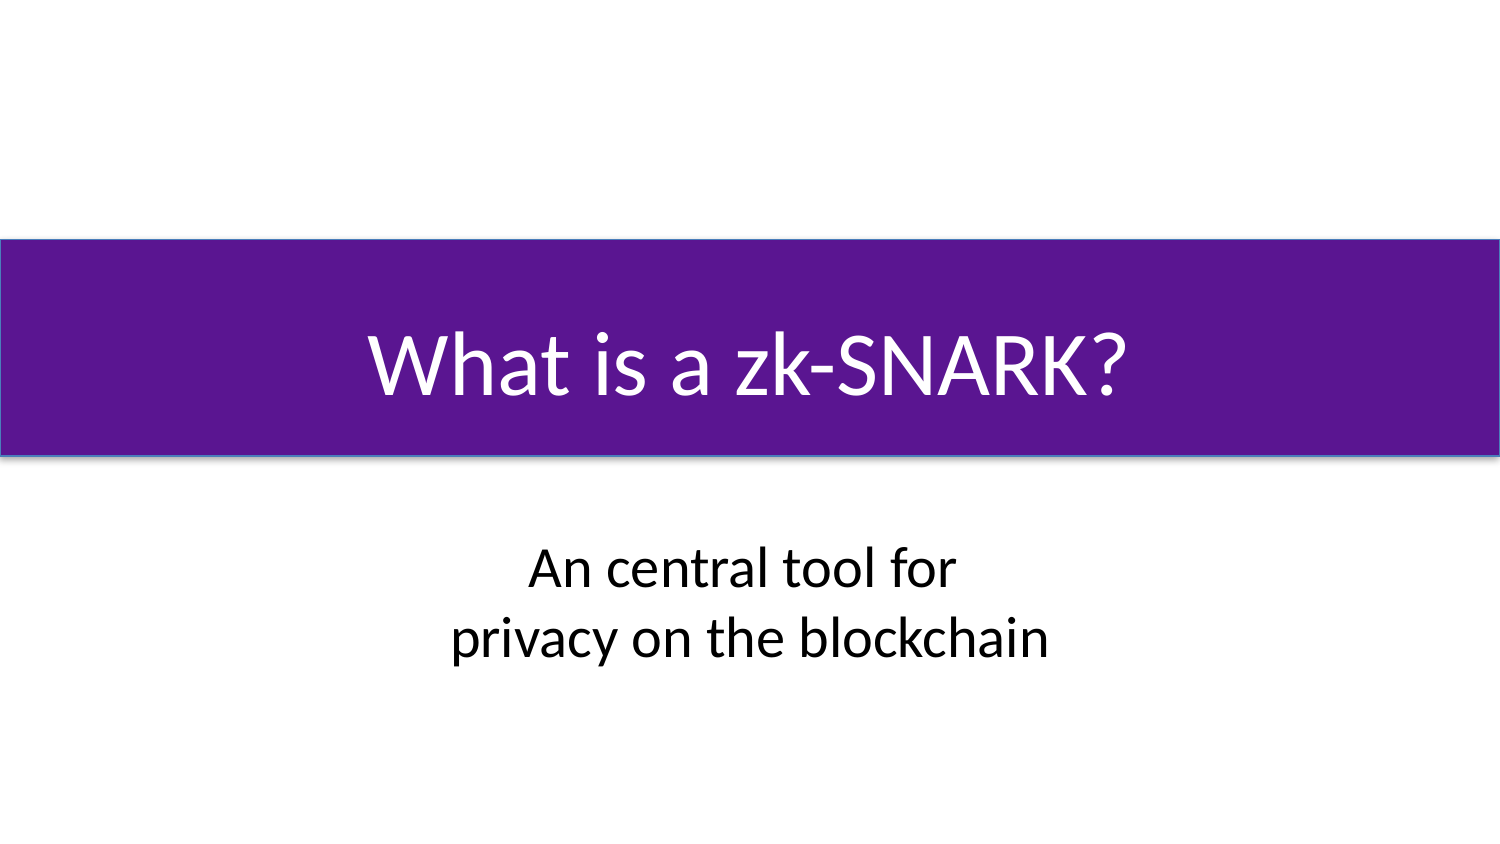

# What is a zk-SNARK?
An central tool for
privacy on the blockchain